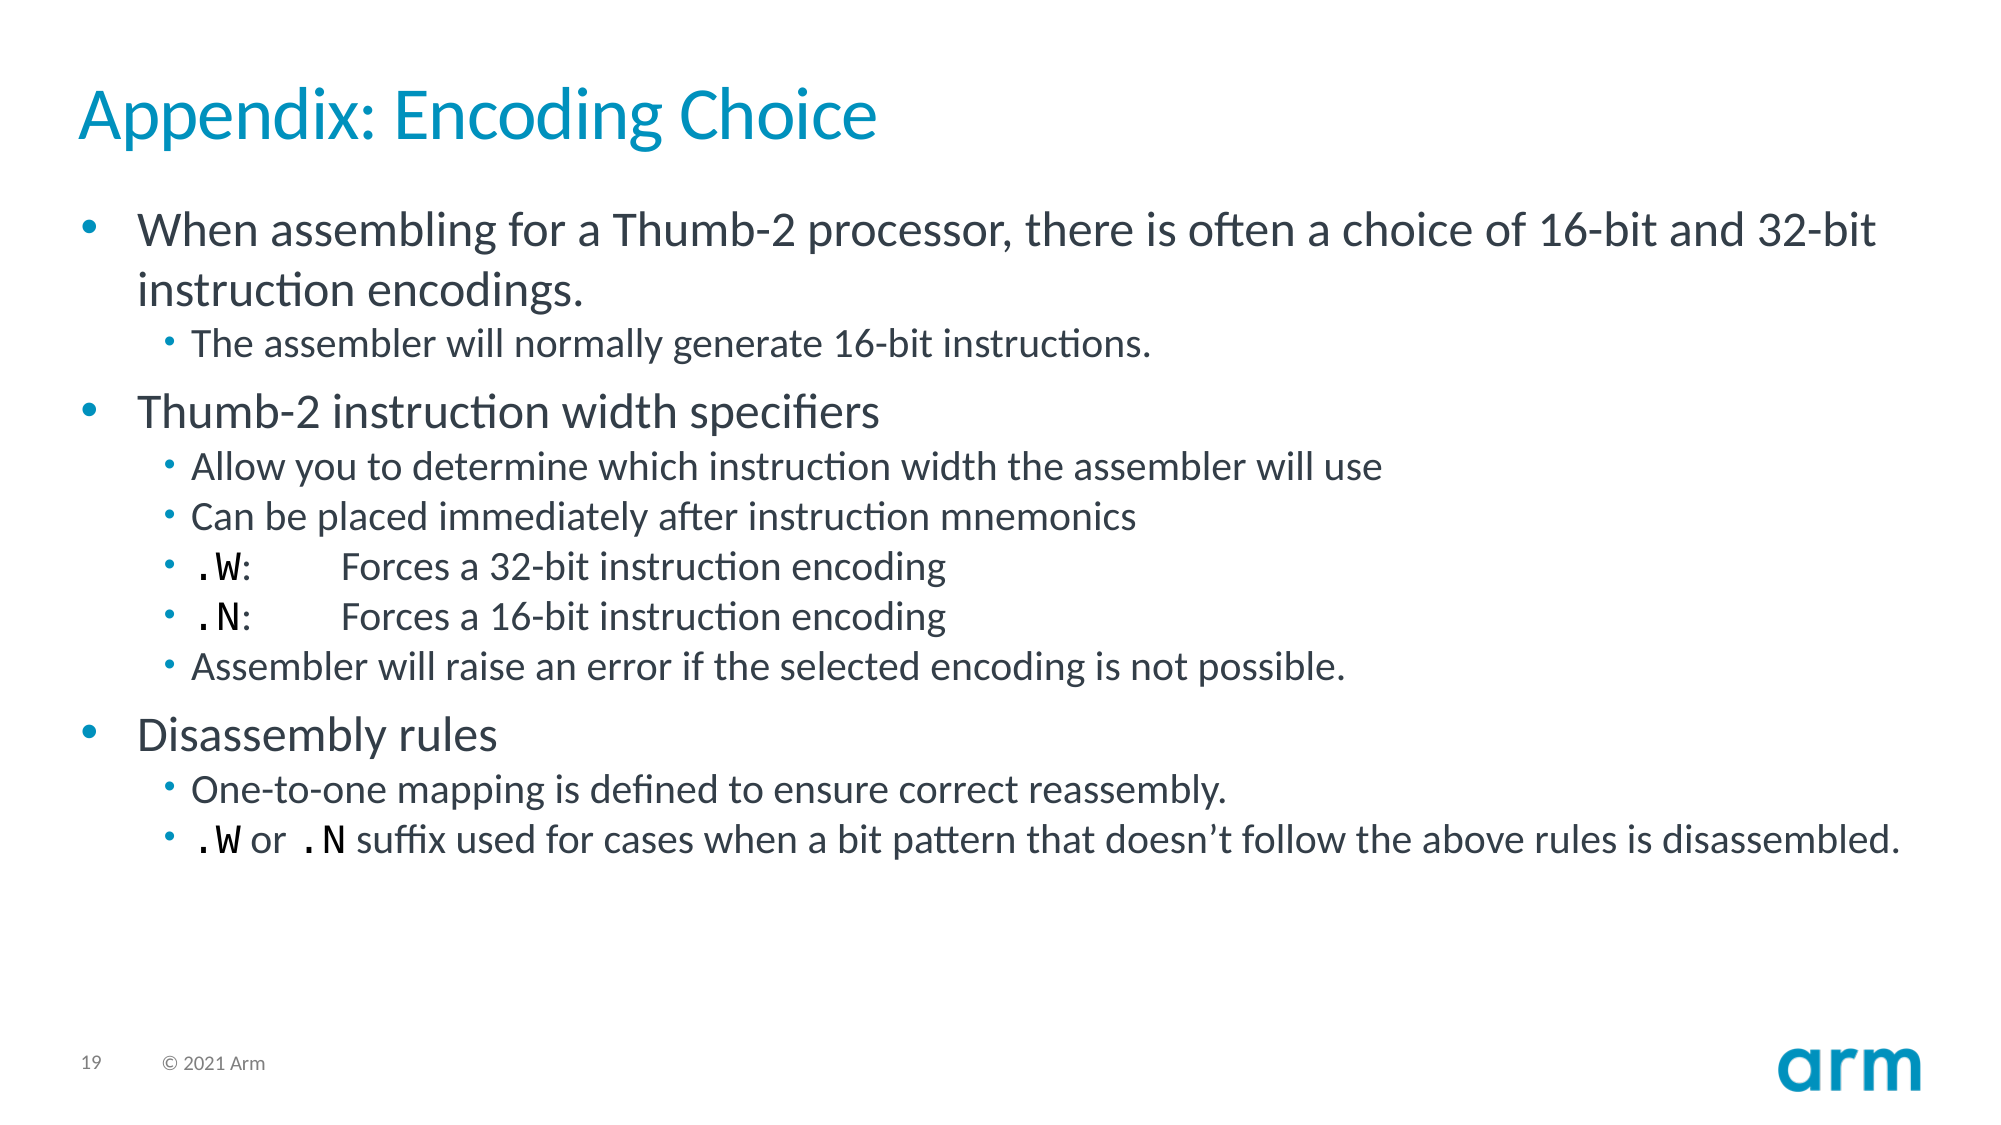

# Appendix: Encoding Choice
When assembling for a Thumb-2 processor, there is often a choice of 16-bit and 32-bit instruction encodings.
The assembler will normally generate 16-bit instructions.
Thumb-2 instruction width specifiers
Allow you to determine which instruction width the assembler will use
Can be placed immediately after instruction mnemonics
.W:	Forces a 32-bit instruction encoding
.N:	Forces a 16-bit instruction encoding
Assembler will raise an error if the selected encoding is not possible.
Disassembly rules
One-to-one mapping is defined to ensure correct reassembly.
.W or .N suffix used for cases when a bit pattern that doesn’t follow the above rules is disassembled.